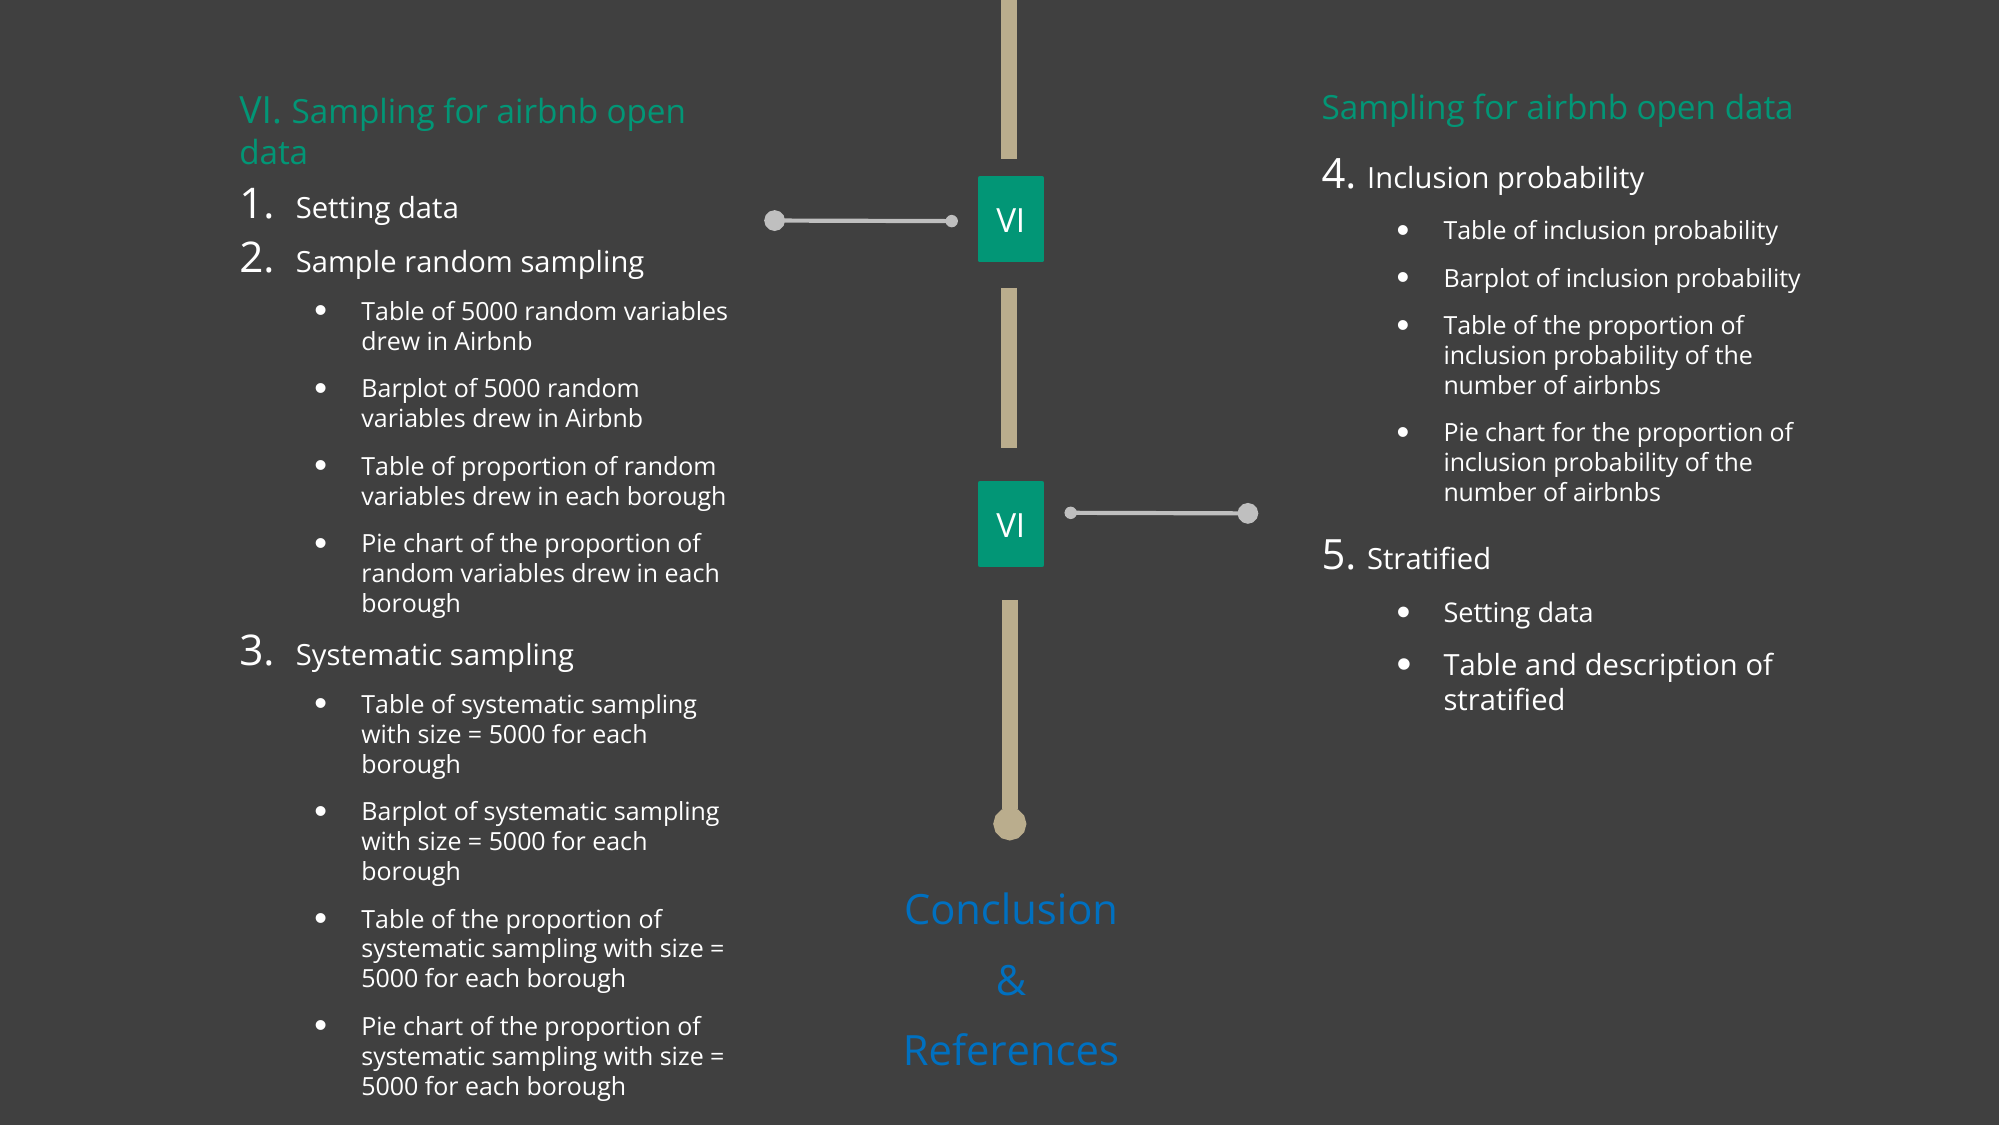

VI. Sampling for airbnb open data
Setting data
Sample random sampling
Table of 5000 random variables drew in Airbnb
Barplot of 5000 random variables drew in Airbnb
Table of proportion of random variables drew in each borough
Pie chart of the proportion of random variables drew in each borough
Systematic sampling
Table of systematic sampling with size = 5000 for each borough
Barplot of systematic sampling with size = 5000 for each borough
Table of the proportion of systematic sampling with size = 5000 for each borough
Pie chart of the proportion of systematic sampling with size = 5000 for each borough
Sampling for airbnb open data
4. Inclusion probability
Table of inclusion probability
Barplot of inclusion probability
Table of the proportion of inclusion probability of the number of airbnbs
Pie chart for the proportion of inclusion probability of the number of airbnbs
5. Stratified
Setting data
Table and description of stratified

VI
VI
Conclusion
&
References